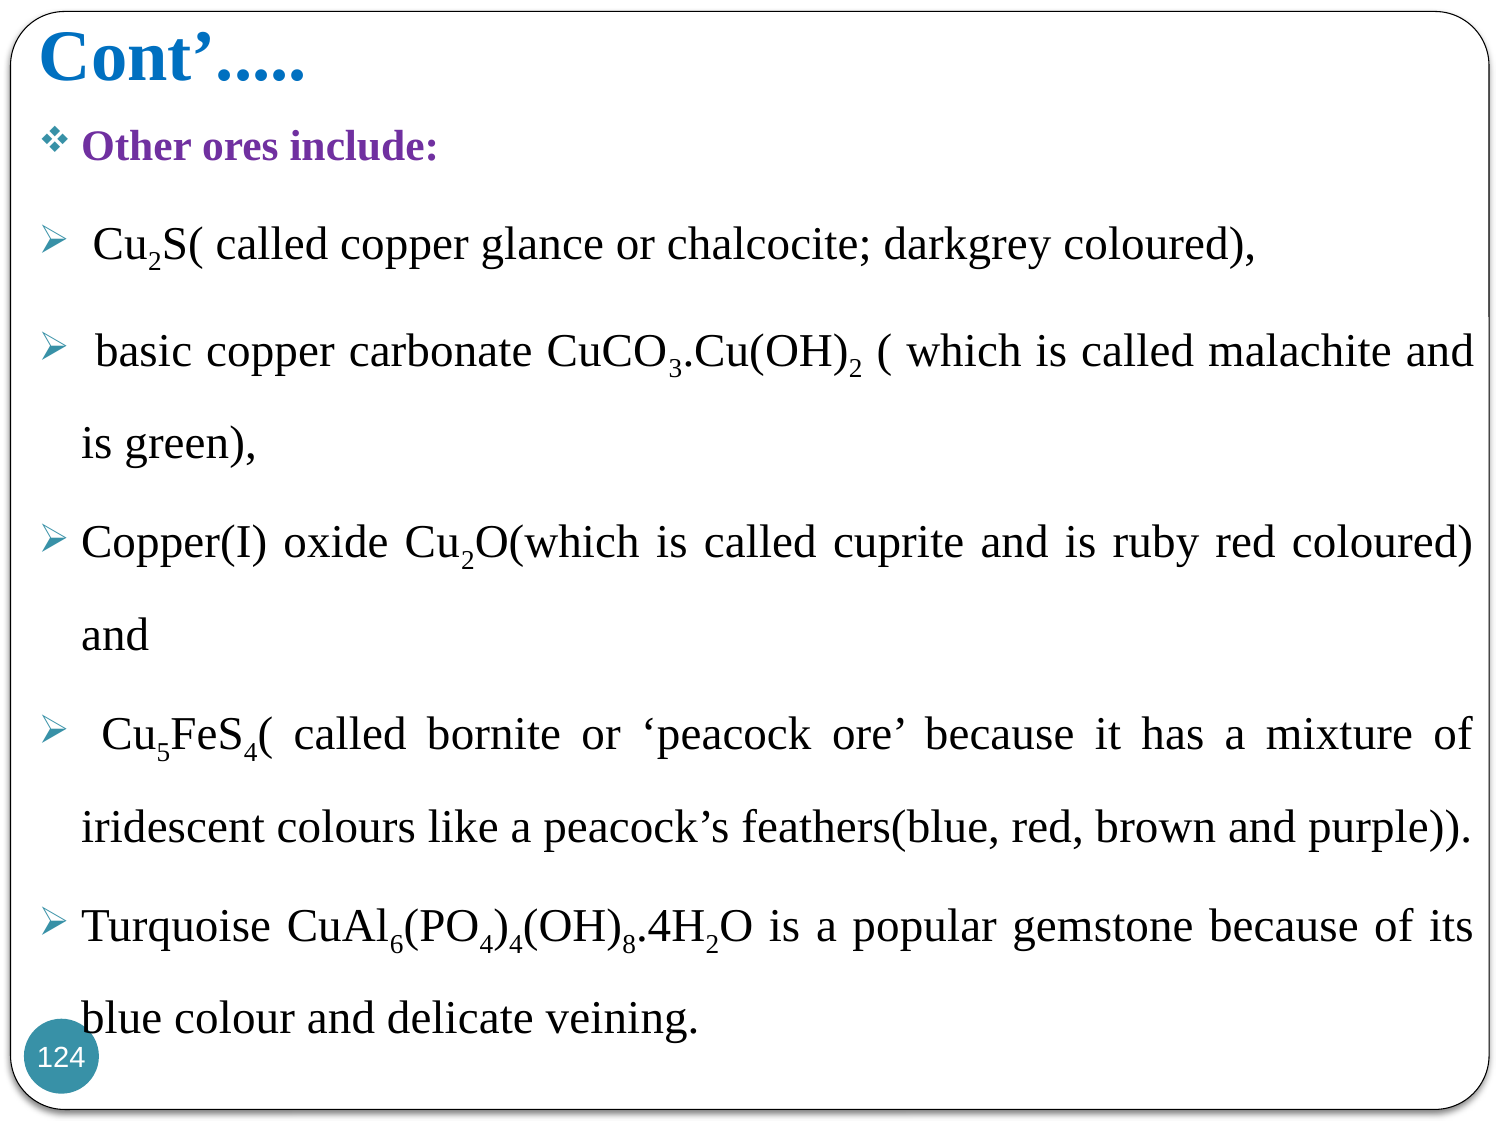

# Cont’.....
Other ores include:
 Cu2S( called copper glance or chalcocite; darkgrey coloured),
 basic copper carbonate CuCO3.Cu(OH)2 ( which is called malachite and is green),
Copper(I) oxide Cu2O(which is called cuprite and is ruby red coloured) and
 Cu5FeS4( called bornite or ‘peacock ore’ because it has a mixture of iridescent colours like a peacock’s feathers(blue, red, brown and purple)).
Turquoise CuAl6(PO4)4(OH)8.4H2O is a popular gemstone because of its blue colour and delicate veining.

124